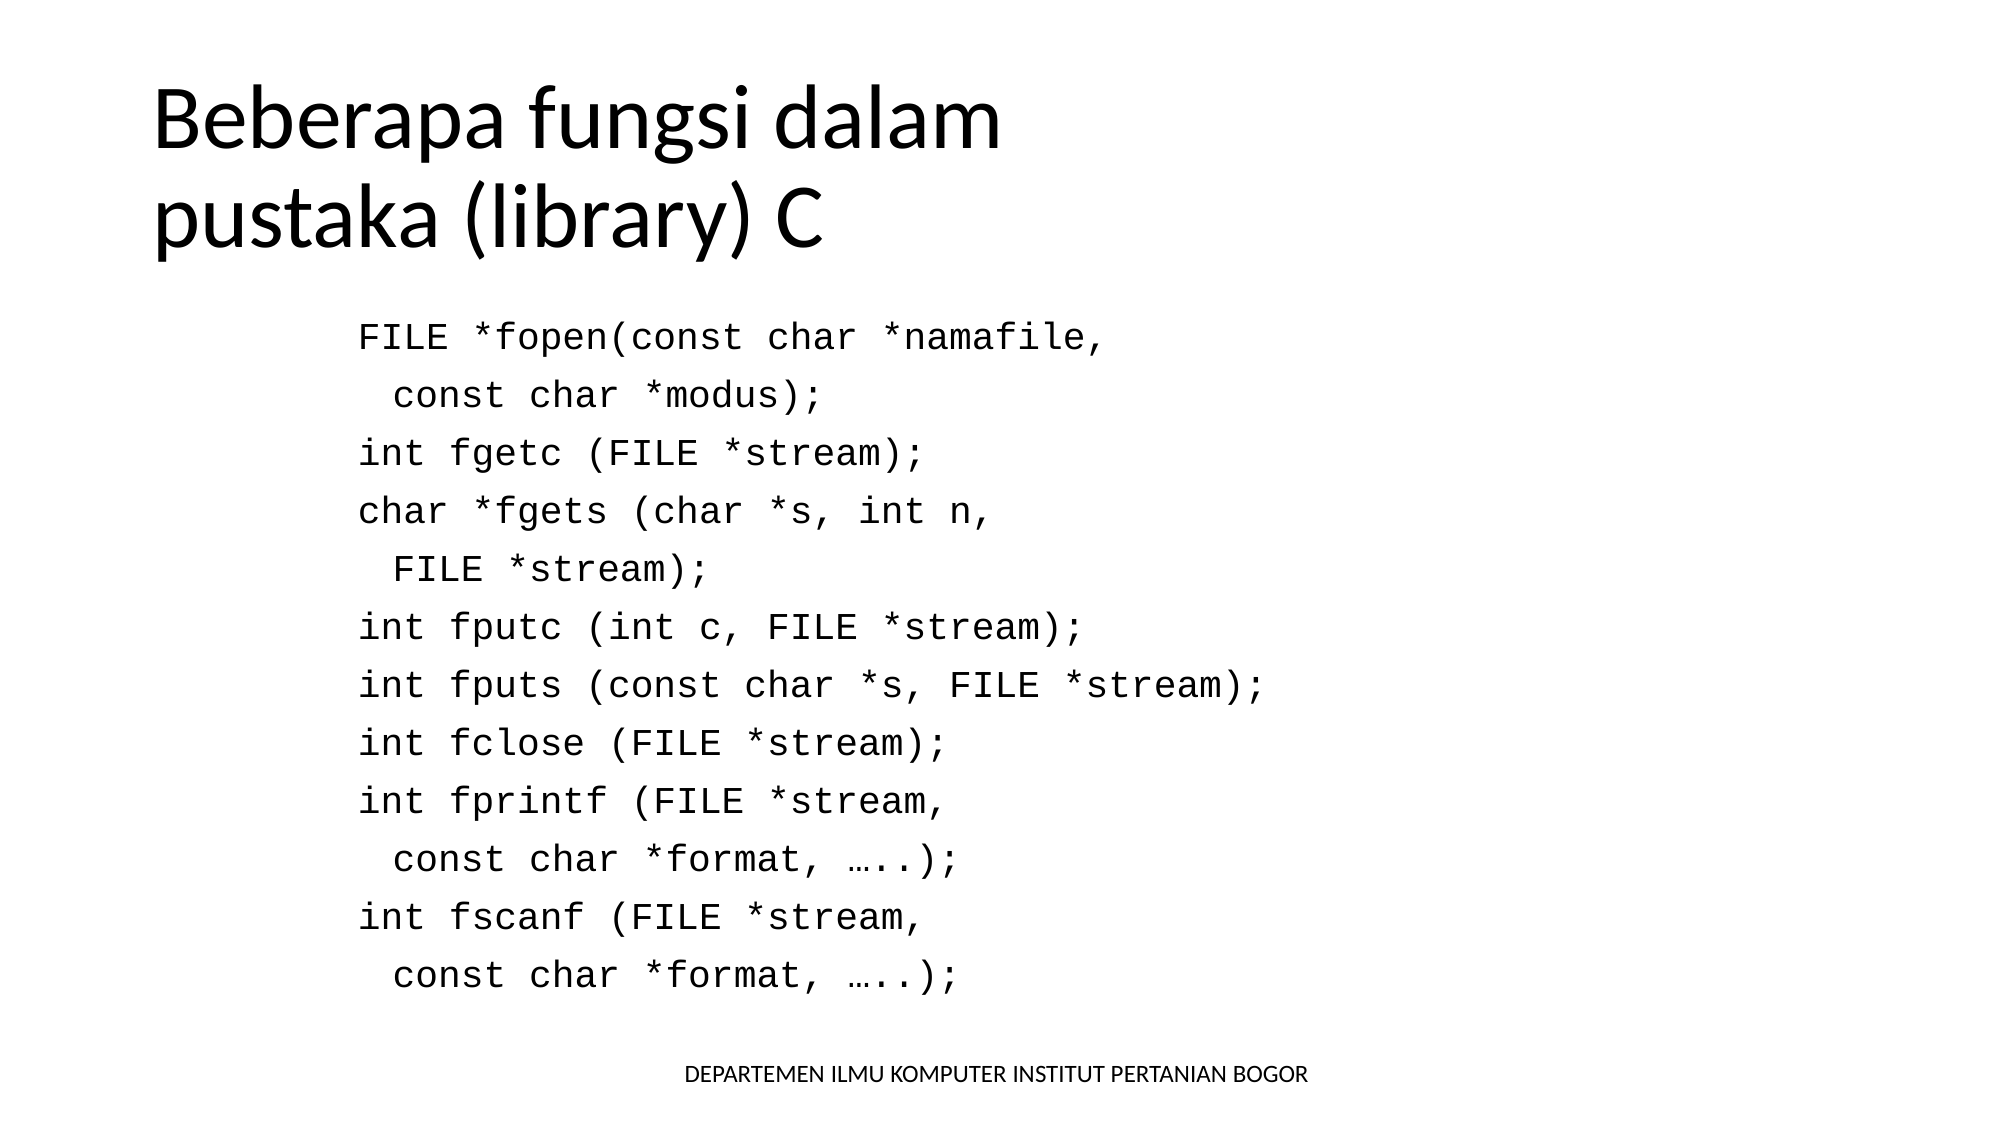

# Beberapa fungsi dalam pustaka (library) C
FILE *fopen(const char *namafile,
	const char *modus);
int fgetc (FILE *stream);
char *fgets (char *s, int n,
	FILE *stream);
int fputc (int c, FILE *stream);
int fputs (const char *s, FILE *stream);
int fclose (FILE *stream);
int fprintf (FILE *stream,
	const char *format, …..);
int fscanf (FILE *stream,
	const char *format, …..);
DEPARTEMEN ILMU KOMPUTER INSTITUT PERTANIAN BOGOR